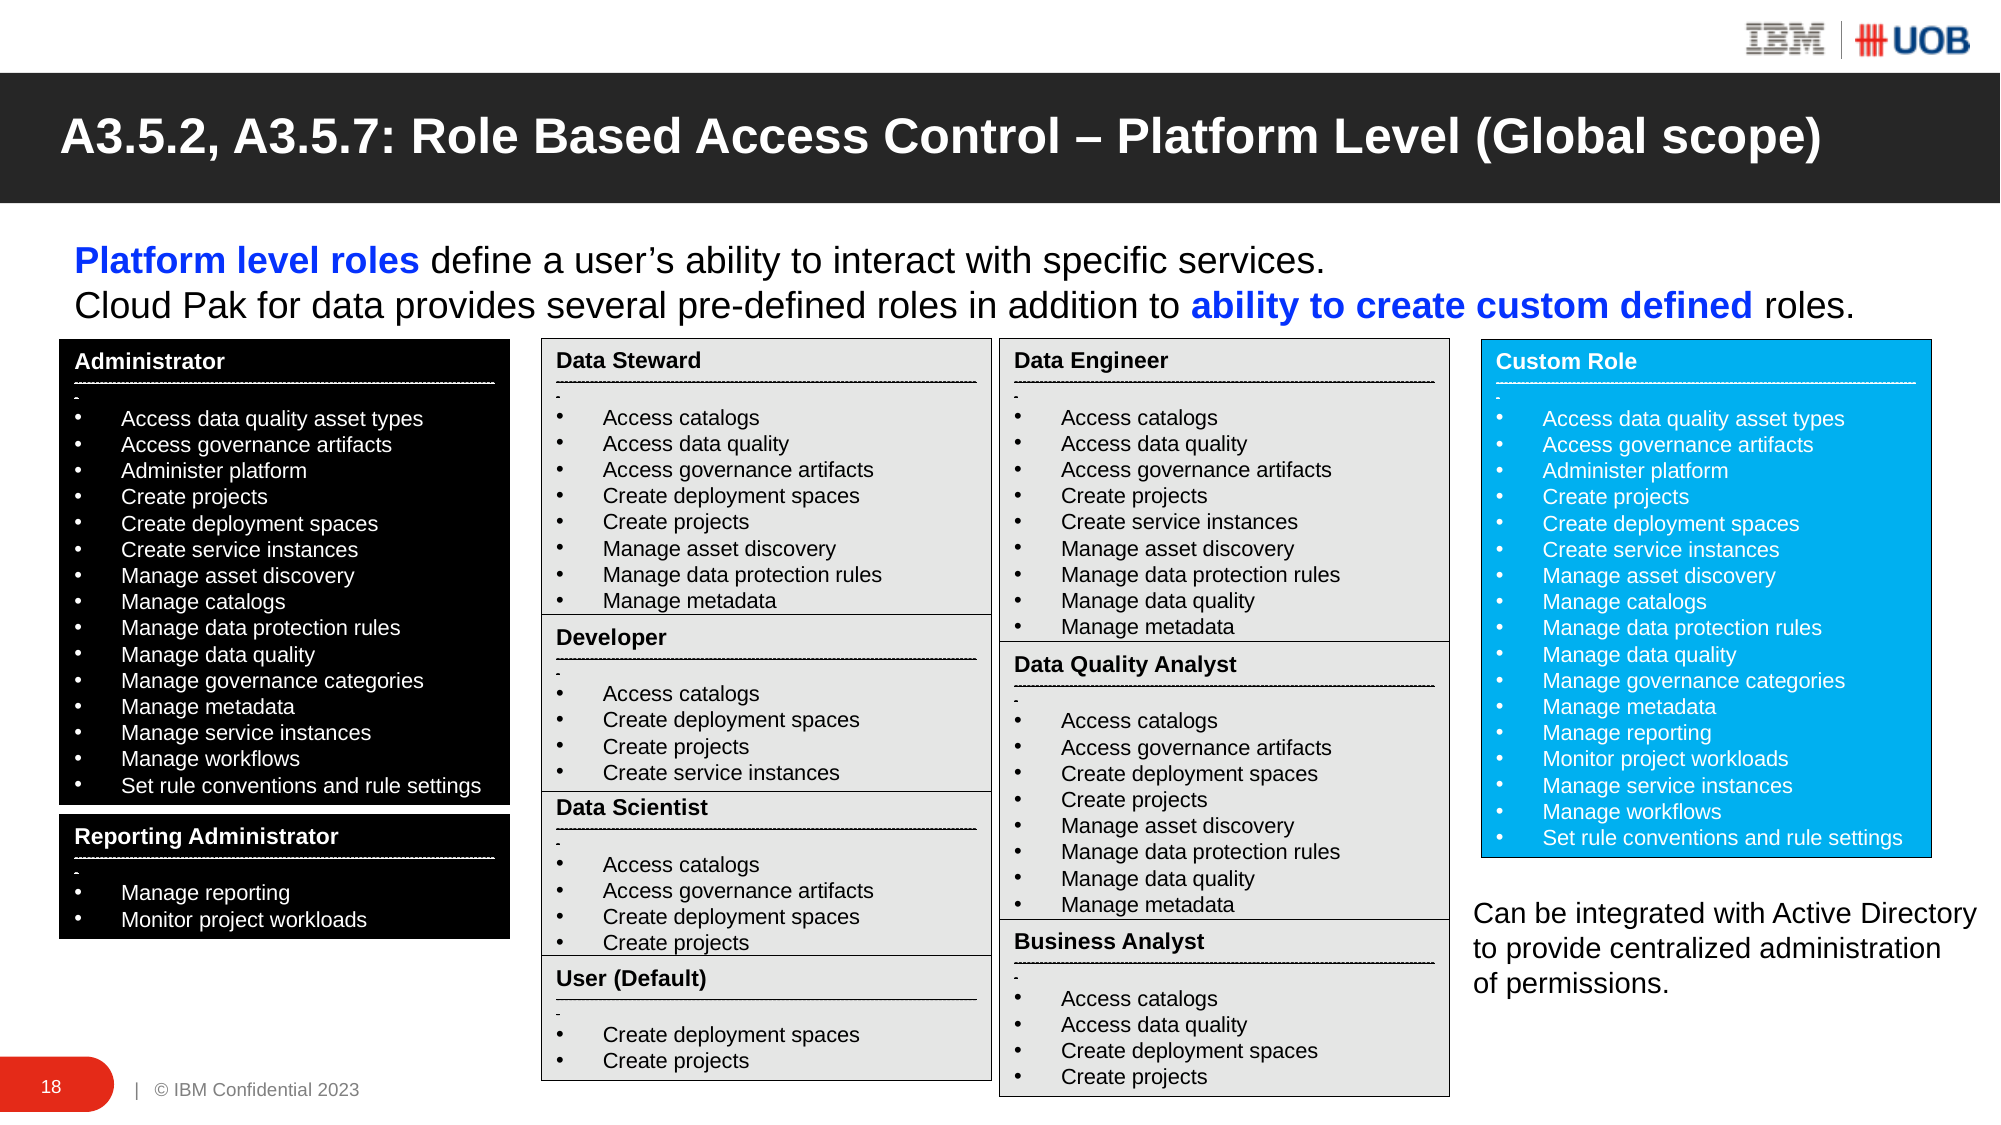

# A3.5.2, A3.5.7: Role Based Access Control – Platform Level (Global scope)
Platform level roles define a user’s ability to interact with specific services.
Cloud Pak for data provides several pre-defined roles in addition to ability to create custom defined roles.
Data Steward
----------------------------------------------------------------------------------------------------
Access catalogs
Access data quality
Access governance artifacts
Create deployment spaces
Create projects
Manage asset discovery
Manage data protection rules
Manage metadata
Data Engineer
----------------------------------------------------------------------------------------------------
Access catalogs
Access data quality
Access governance artifacts
Create projects
Create service instances
Manage asset discovery
Manage data protection rules
Manage data quality
Manage metadata
Developer
----------------------------------------------------------------------------------------------------
Access catalogs
Create deployment spaces
Create projects
Create service instances
Data Quality Analyst
----------------------------------------------------------------------------------------------------
Access catalogs
Access governance artifacts
Create deployment spaces
Create projects
Manage asset discovery
Manage data protection rules
Manage data quality
Manage metadata
Data Scientist
----------------------------------------------------------------------------------------------------
Access catalogs
Access governance artifacts
Create deployment spaces
Create projects
Business Analyst
----------------------------------------------------------------------------------------------------
Access catalogs
Access data quality
Create deployment spaces
Create projects
Administrator
----------------------------------------------------------------------------------------------------
Access data quality asset types
Access governance artifacts
Administer platform
Create projects
Create deployment spaces
Create service instances
Manage asset discovery
Manage catalogs
Manage data protection rules
Manage data quality
Manage governance categories
Manage metadata
Manage service instances
Manage workflows
Set rule conventions and rule settings
Reporting Administrator
----------------------------------------------------------------------------------------------------
Manage reporting
Monitor project workloads
Custom Role
----------------------------------------------------------------------------------------------------
Access data quality asset types
Access governance artifacts
Administer platform
Create projects
Create deployment spaces
Create service instances
Manage asset discovery
Manage catalogs
Manage data protection rules
Manage data quality
Manage governance categories
Manage metadata
Manage reporting
Monitor project workloads
Manage service instances
Manage workflows
Set rule conventions and rule settings
Can be integrated with Active Directory
to provide centralized administration
of permissions.
User (Default)
----------------------------------------------------------------------------------------------------
Create deployment spaces
Create projects